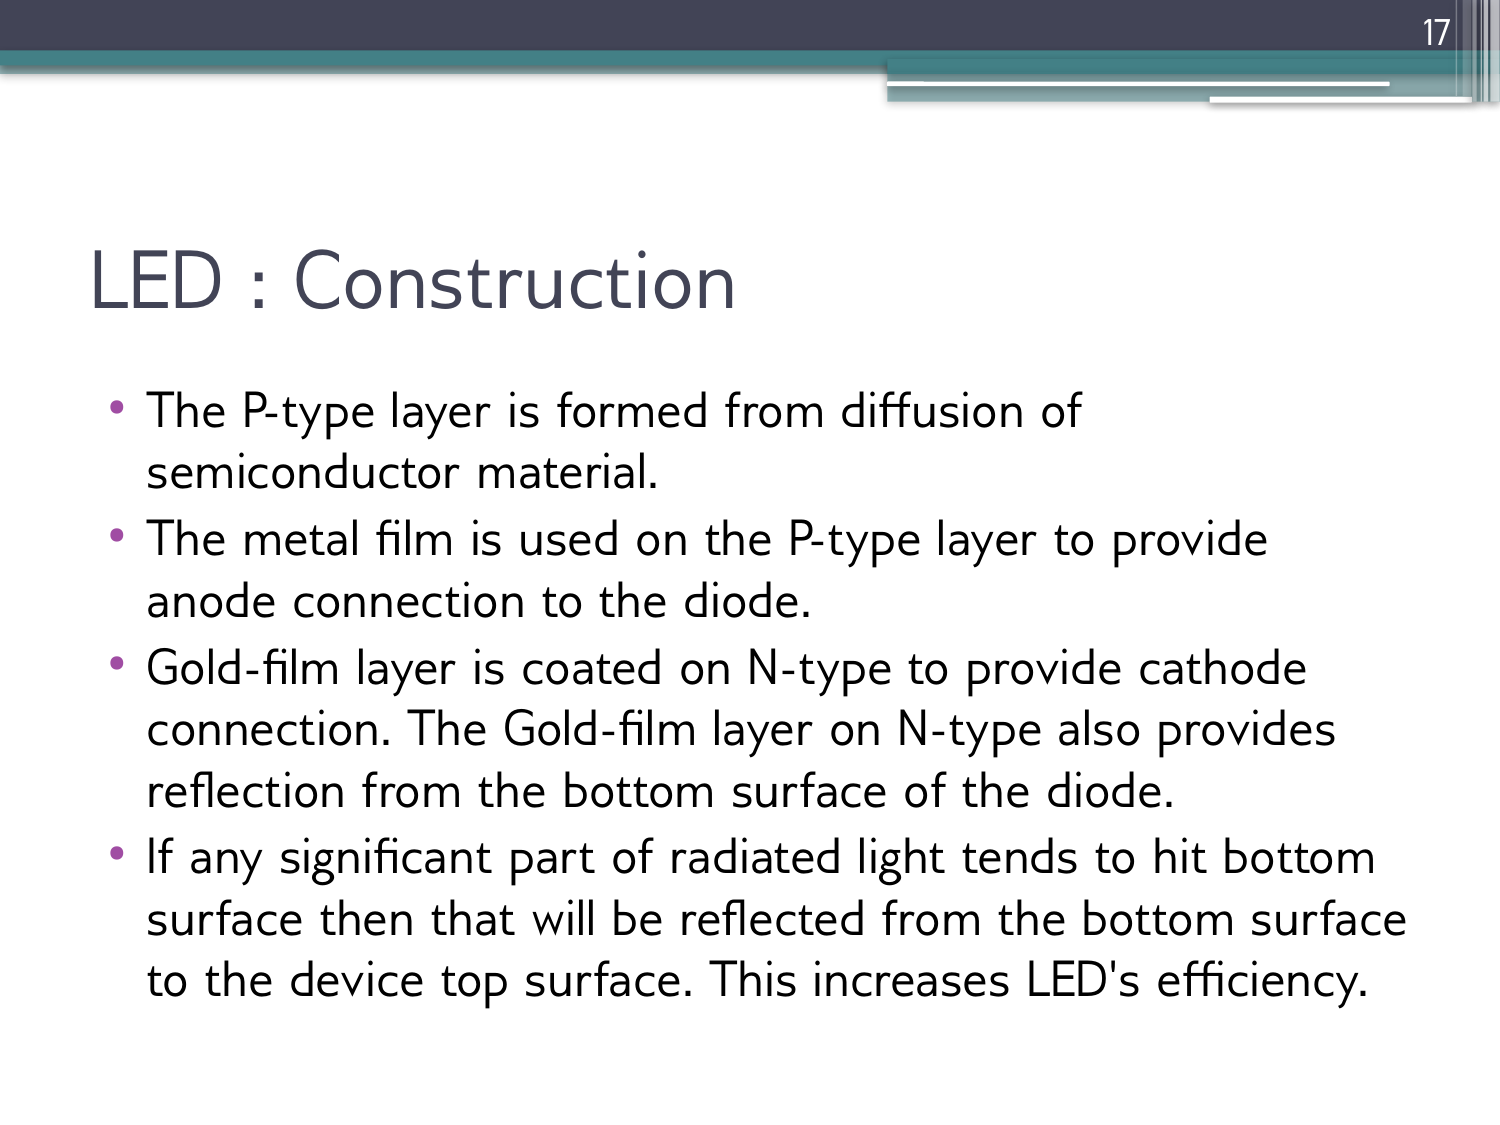

17
# LED : Construction
The P-type layer is formed from diffusion of semiconductor material.
The metal film is used on the P-type layer to provide anode connection to the diode.
Gold-film layer is coated on N-type to provide cathode connection. The Gold-film layer on N-type also provides reflection from the bottom surface of the diode.
If any significant part of radiated light tends to hit bottom surface then that will be reflected from the bottom surface to the device top surface. This increases LED's efficiency.